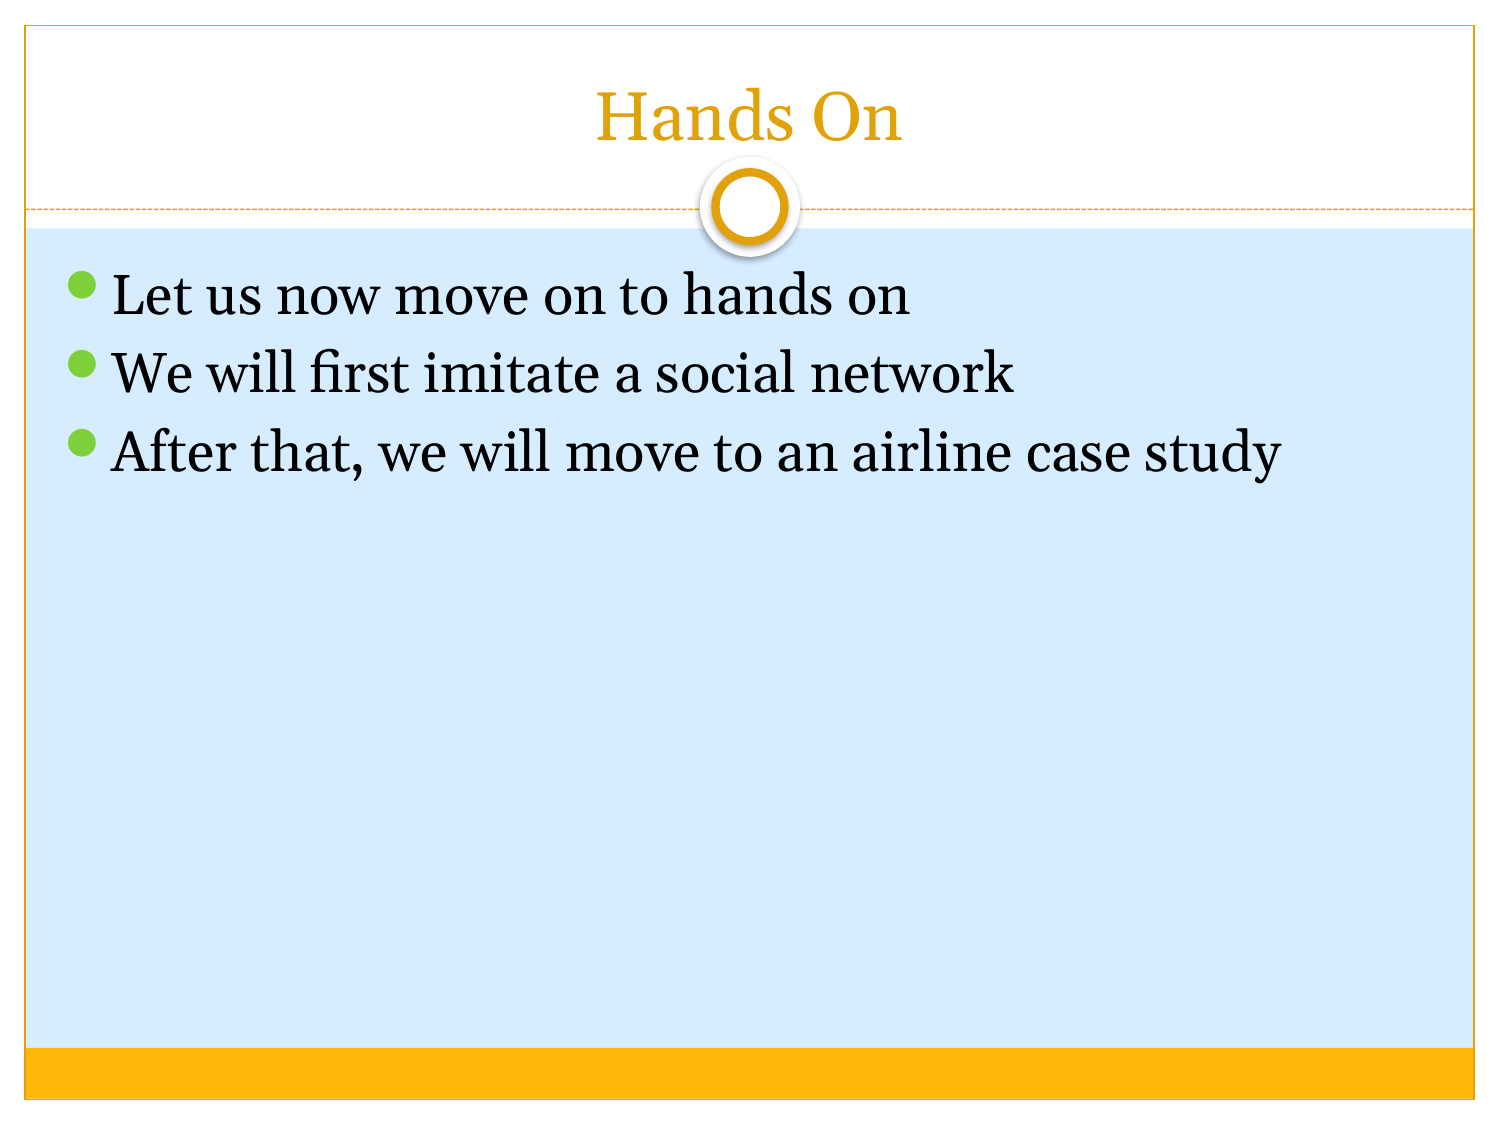

# Hands On
Let us now move on to hands on
We will first imitate a social network
After that, we will move to an airline case study